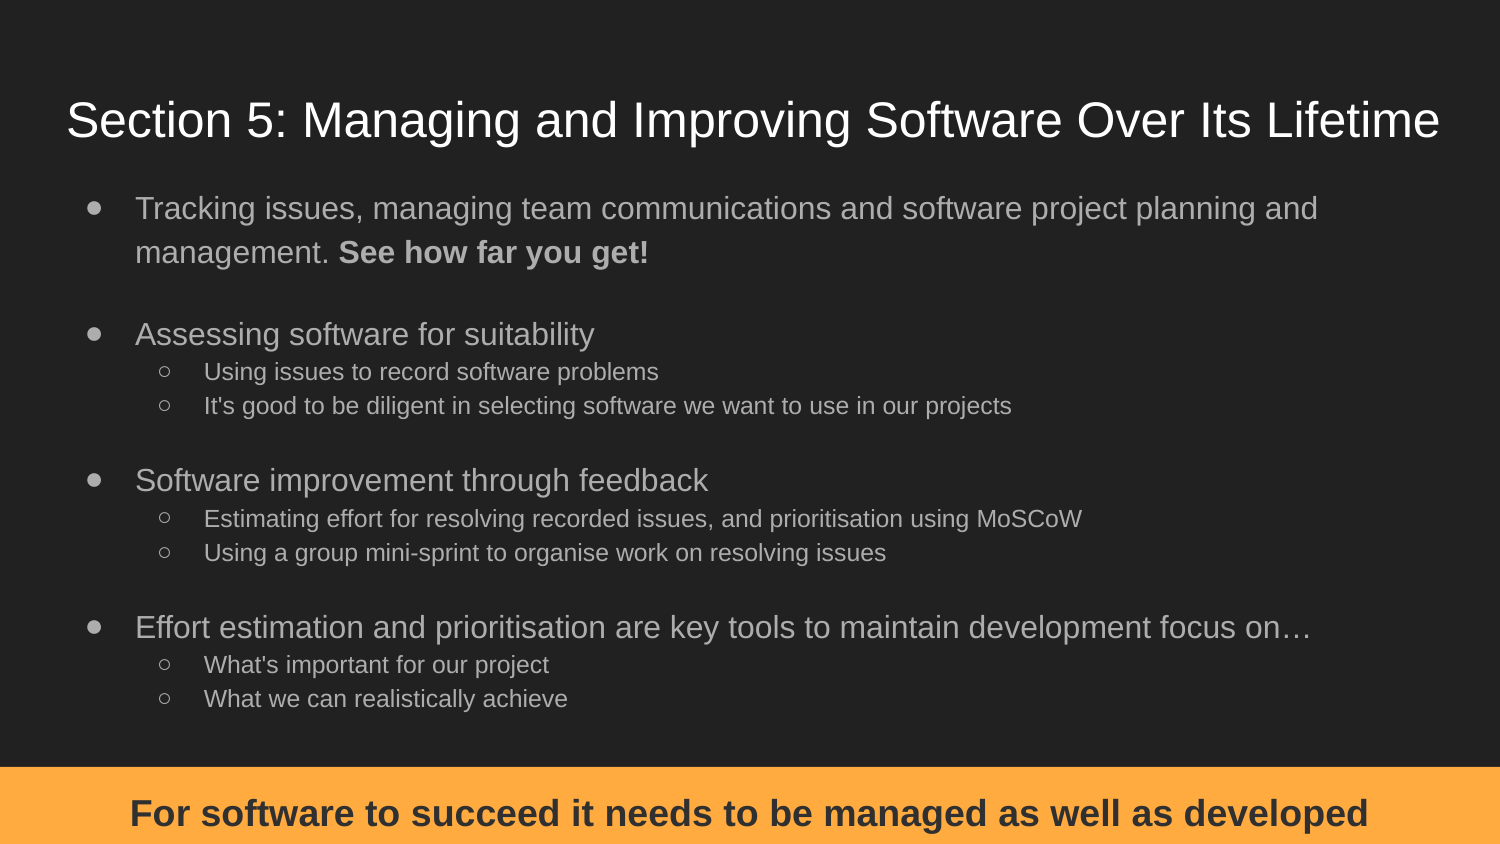

# Section 5: Managing and Improving Software Over Its Lifetime

Tracking issues, managing team communications and software project planning and management. See how far you get!
Assessing software for suitability
Using issues to record software problems
It's good to be diligent in selecting software we want to use in our projects
Software improvement through feedback
Estimating effort for resolving recorded issues, and prioritisation using MoSCoW
Using a group mini-sprint to organise work on resolving issues
Effort estimation and prioritisation are key tools to maintain development focus on…
What's important for our project
What we can realistically achieve
For software to succeed it needs to be managed as well as developed